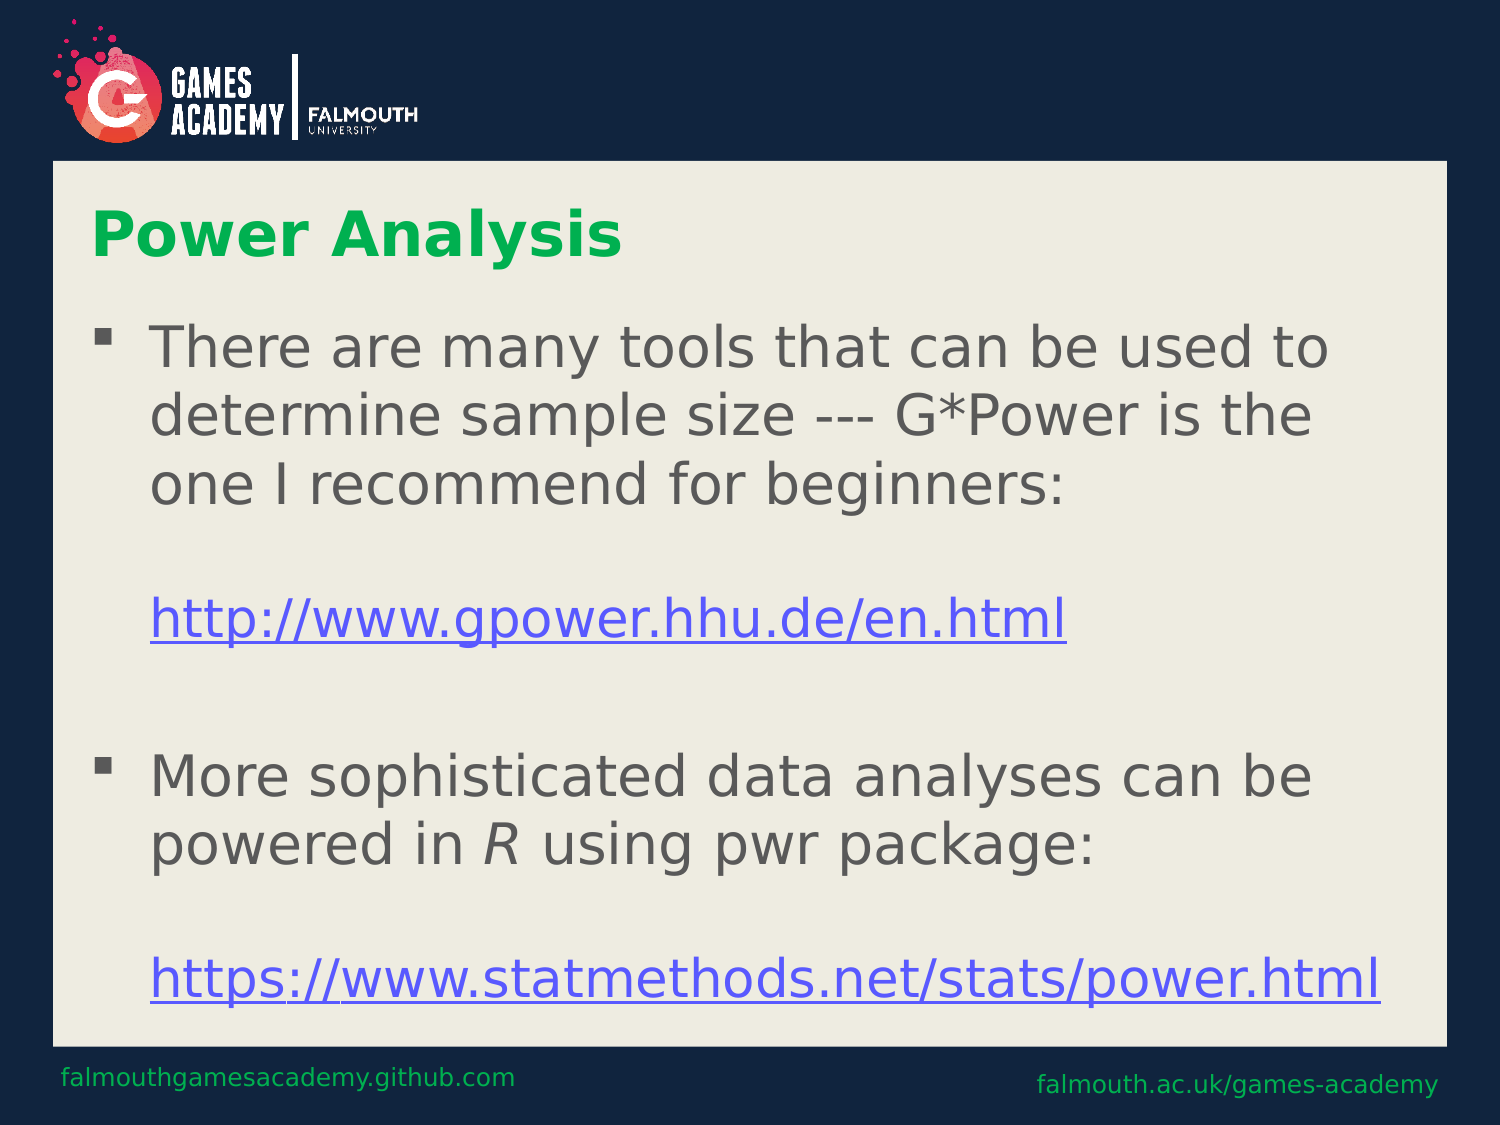

# Power Analysis
There are many tools that can be used to determine sample size --- G*Power is the one I recommend for beginners:
http://www.gpower.hhu.de/en.html

More sophisticated data analyses can be powered in R using pwr package:
https://www.statmethods.net/stats/power.html